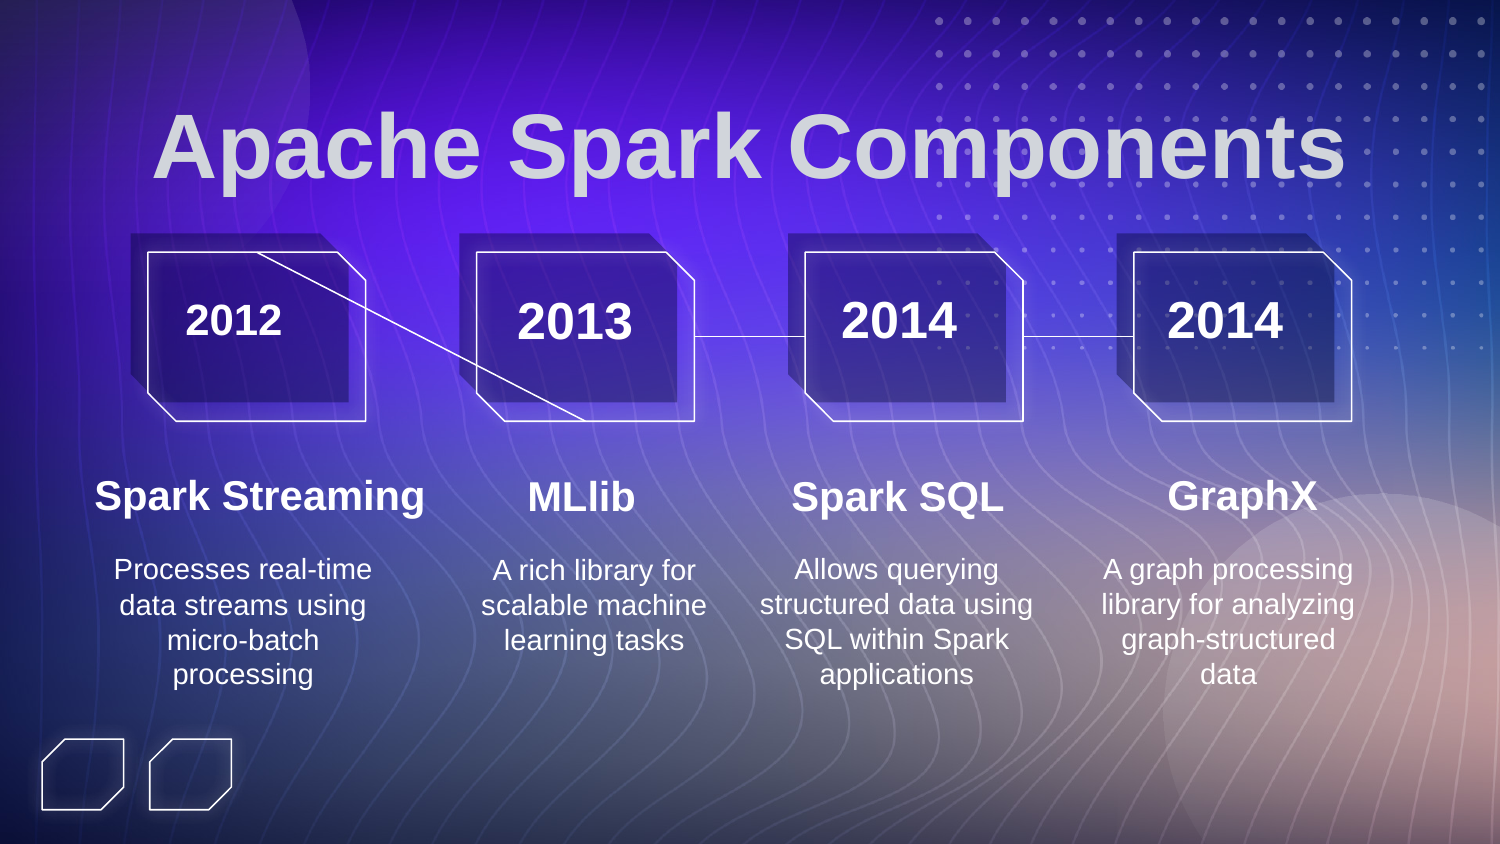

# Apache Spark Components

2014
2012
2014
2013
Spark Streaming
GraphX
MLlib
Spark SQL
Allows querying structured data using SQL within Spark applications
A graph processing library for analyzing graph-structured data
Processes real-time data streams using micro-batch processing
A rich library for scalable machine learning tasks